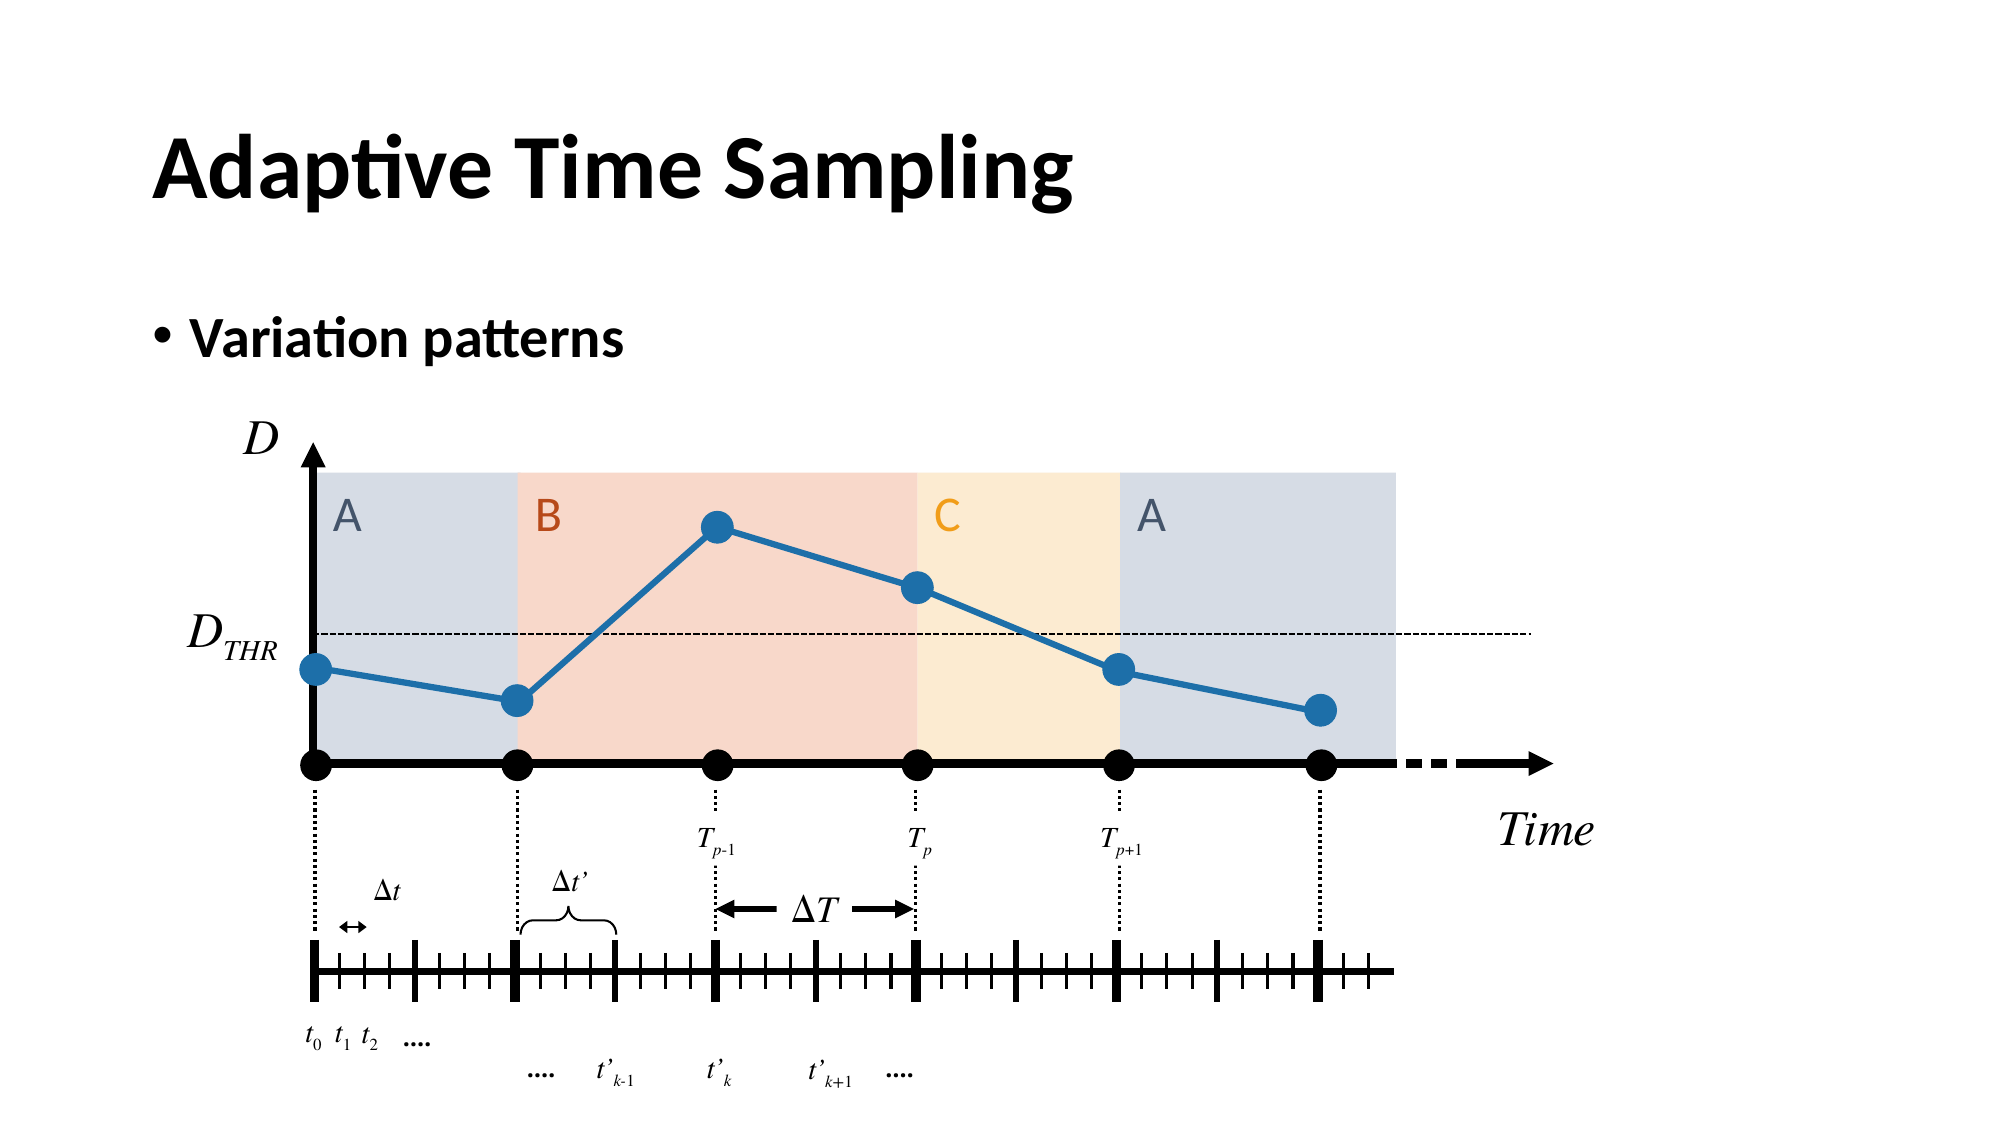

# Adaptive Time Sampling
Variation patterns
D

A
C
A
B

DTHR

Time
Tp-1
Tp
Tp+1
Δt’
Δt

ΔT
t0
t1
t2
‥‥
t’k-1
t’k
t’k+1
‥‥
‥‥